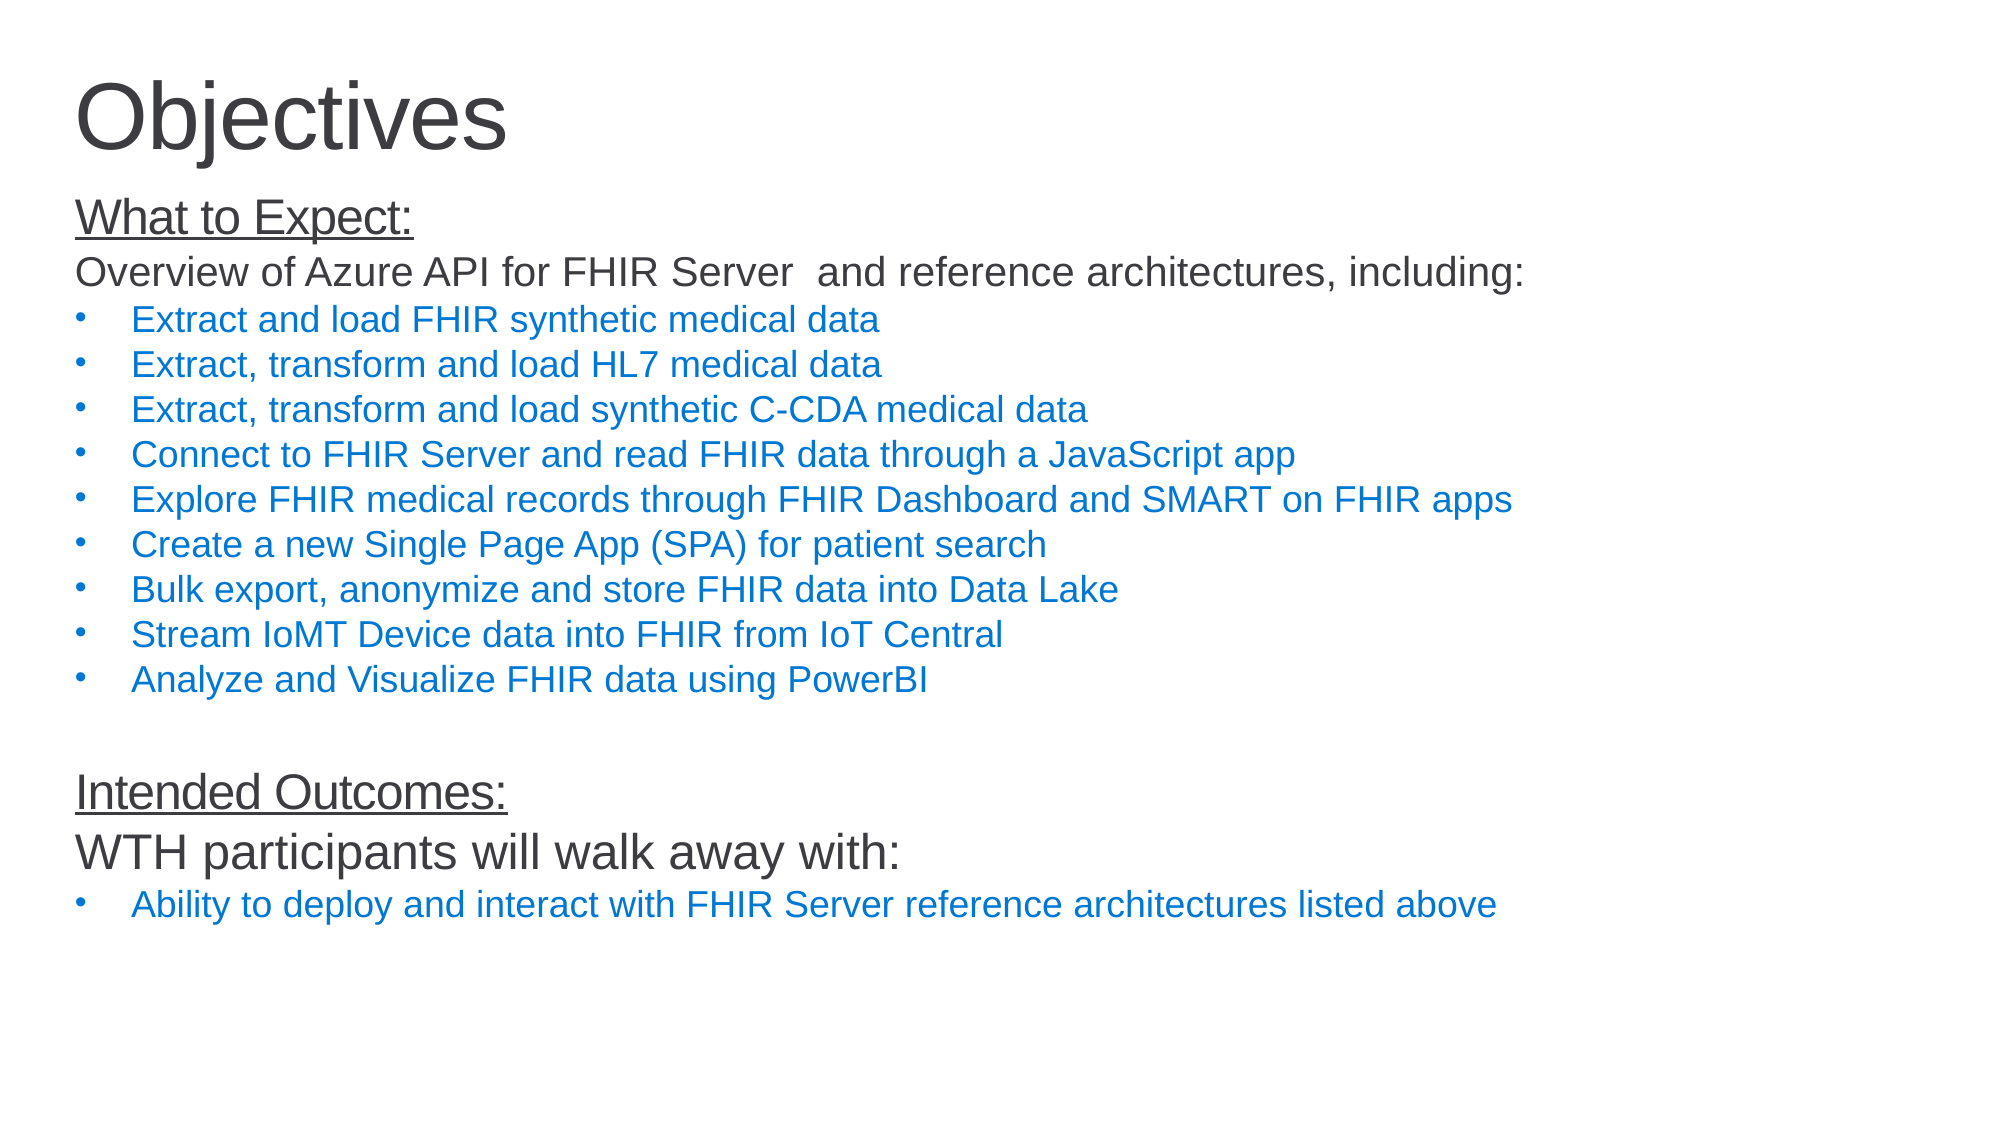

# Objectives
What to Expect:
Overview of Azure API for FHIR Server  and reference architectures, including:
Extract and load FHIR synthetic medical data
Extract, transform and load HL7 medical data
Extract, transform and load synthetic C-CDA medical data
Connect to FHIR Server and read FHIR data through a JavaScript app
Explore FHIR medical records through FHIR Dashboard and SMART on FHIR apps
Create a new Single Page App (SPA) for patient search
Bulk export, anonymize and store FHIR data into Data Lake
Stream IoMT Device data into FHIR from IoT Central
Analyze and Visualize FHIR data using PowerBI

Intended Outcomes:
WTH participants will walk away with:
Ability to deploy and interact with FHIR Server reference architectures listed above